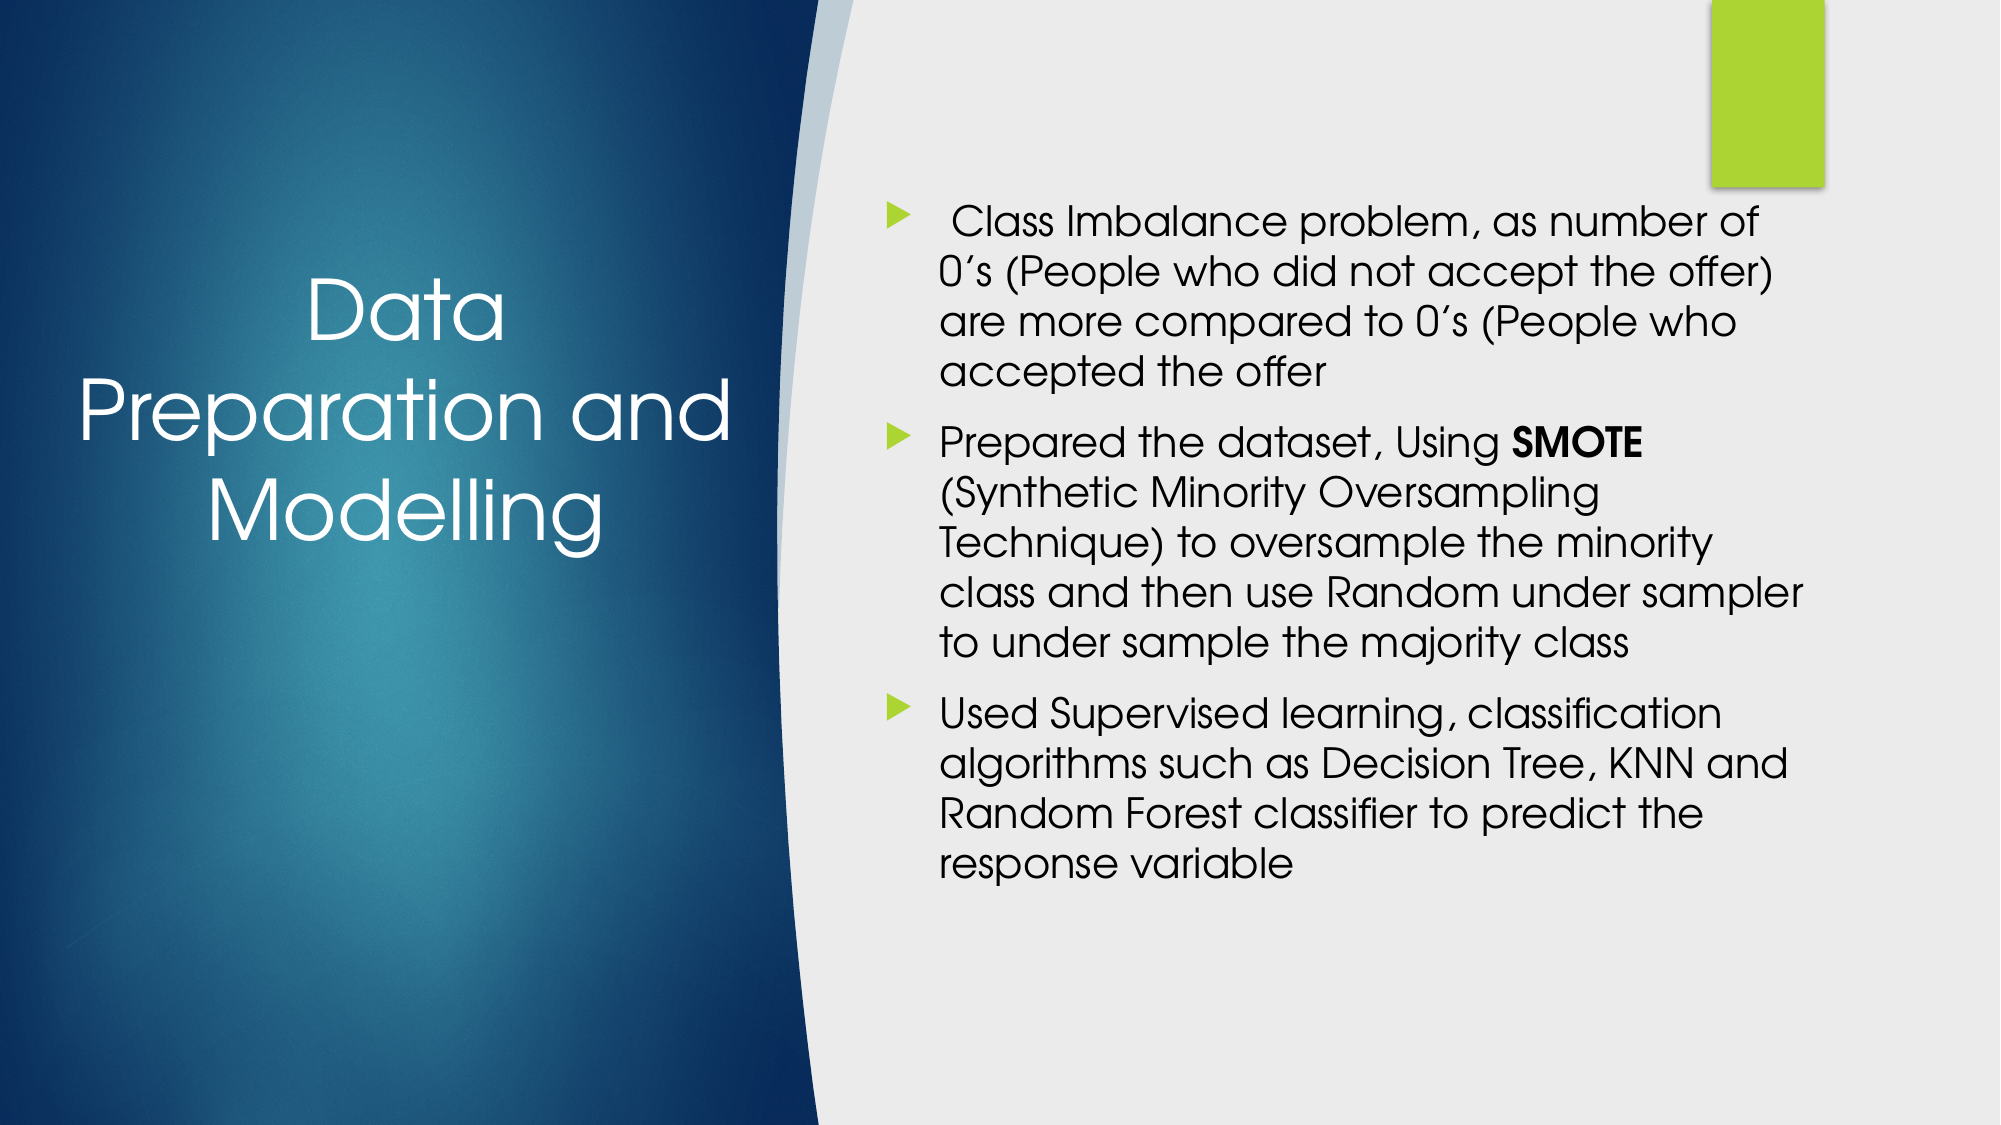

Class Imbalance problem, as number of 0’s (People who did not accept the offer) are more compared to 0’s (People who accepted the offer
Prepared the dataset, Using SMOTE (Synthetic Minority Oversampling Technique) to oversample the minority class and then use Random under sampler to under sample the majority class
Used Supervised learning, classification algorithms such as Decision Tree, KNN and Random Forest classifier to predict the response variable
Data Preparation and Modelling